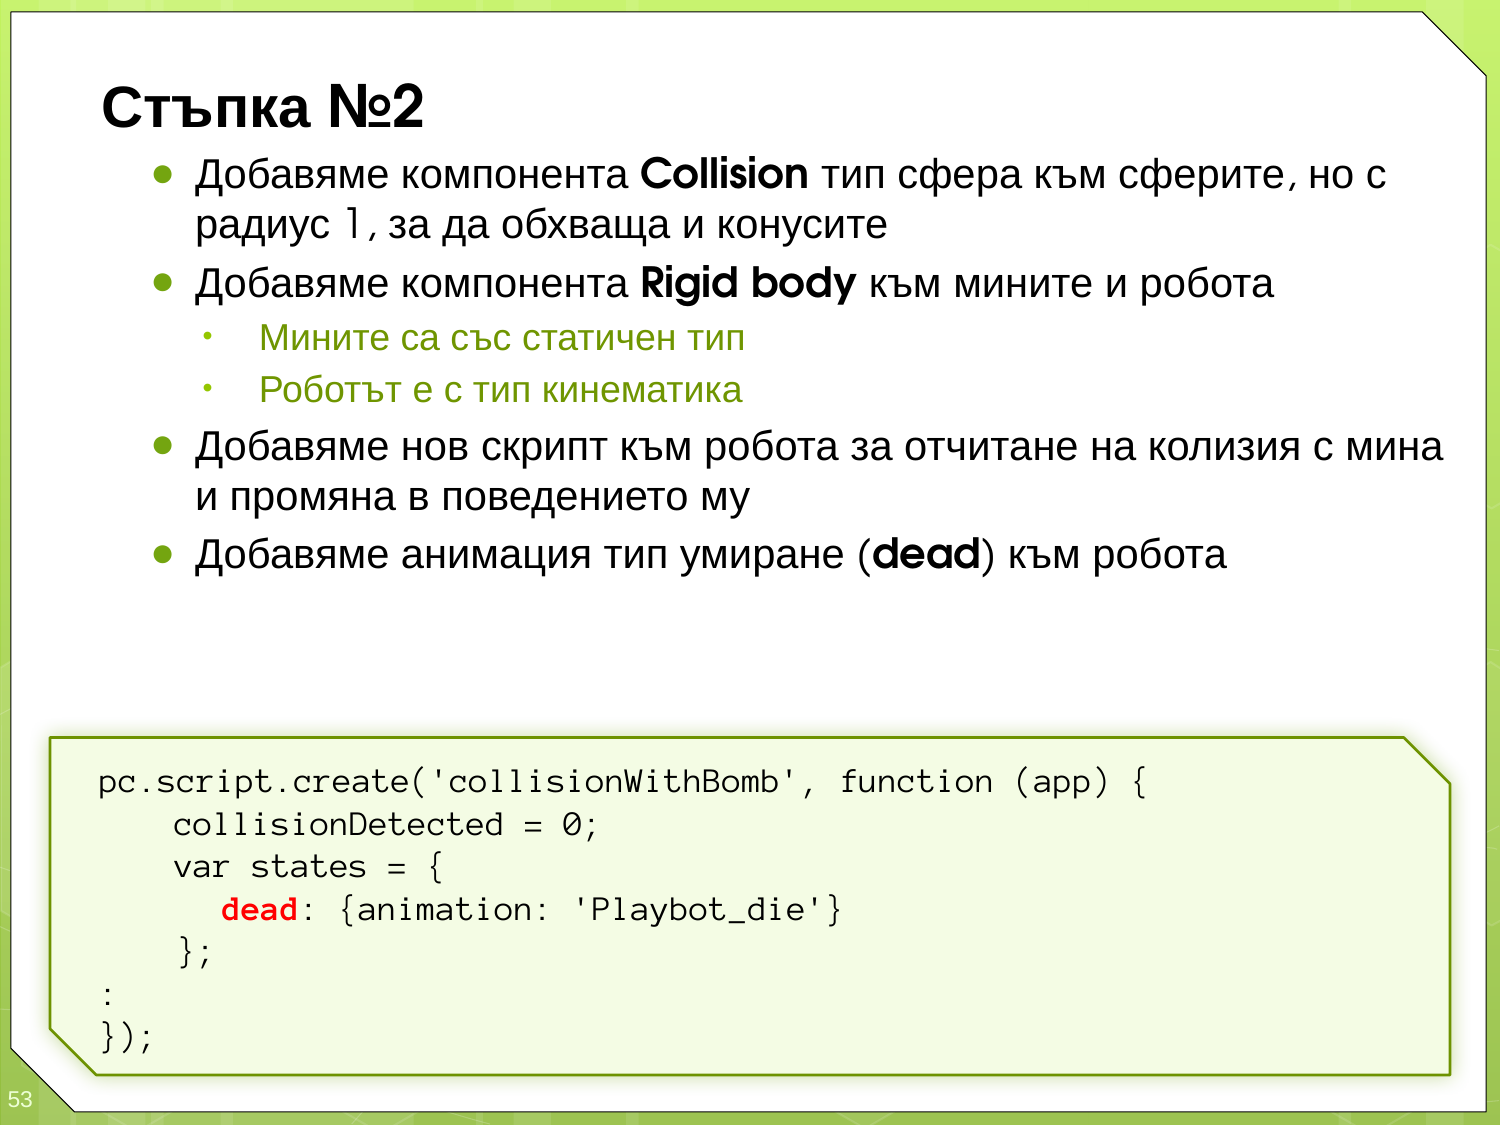

Стъпка №2
Добавяме компонента Collision тип сфера към сферите, но с радиус 1, за да обхваща и конусите
Добавяме компонента Rigid body към мините и робота
Мините са със статичен тип
Роботът е с тип кинематика
Добавяме нов скрипт към робота за отчитане на колизия с мина и промяна в поведението му
Добавяме анимация тип умиране (dead) към робота
pc.script.create('collisionWithBomb', function (app) {
	collisionDetected = 0;
	var states = {
		dead: {animation: 'Playbot_die'}
    };
:
});